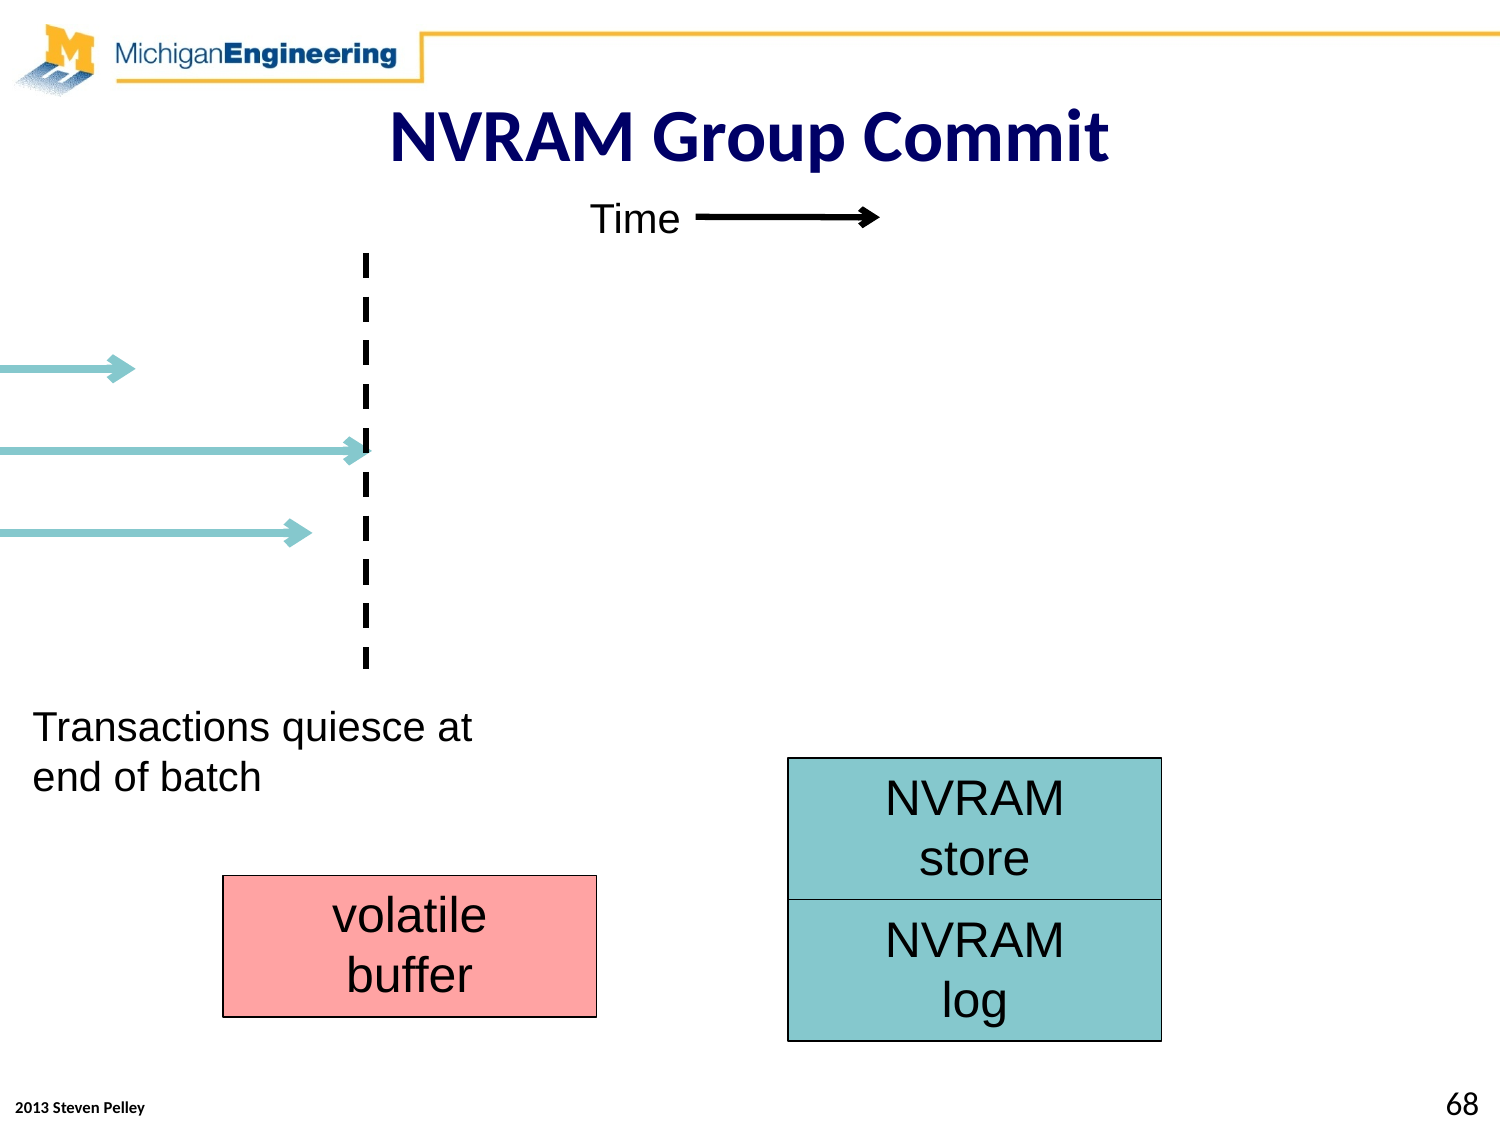

# NVRAM Group Commit
Time
Transactions quiesce at end of batch
NVRAM
store
volatile
buffer
NVRAM
log
68